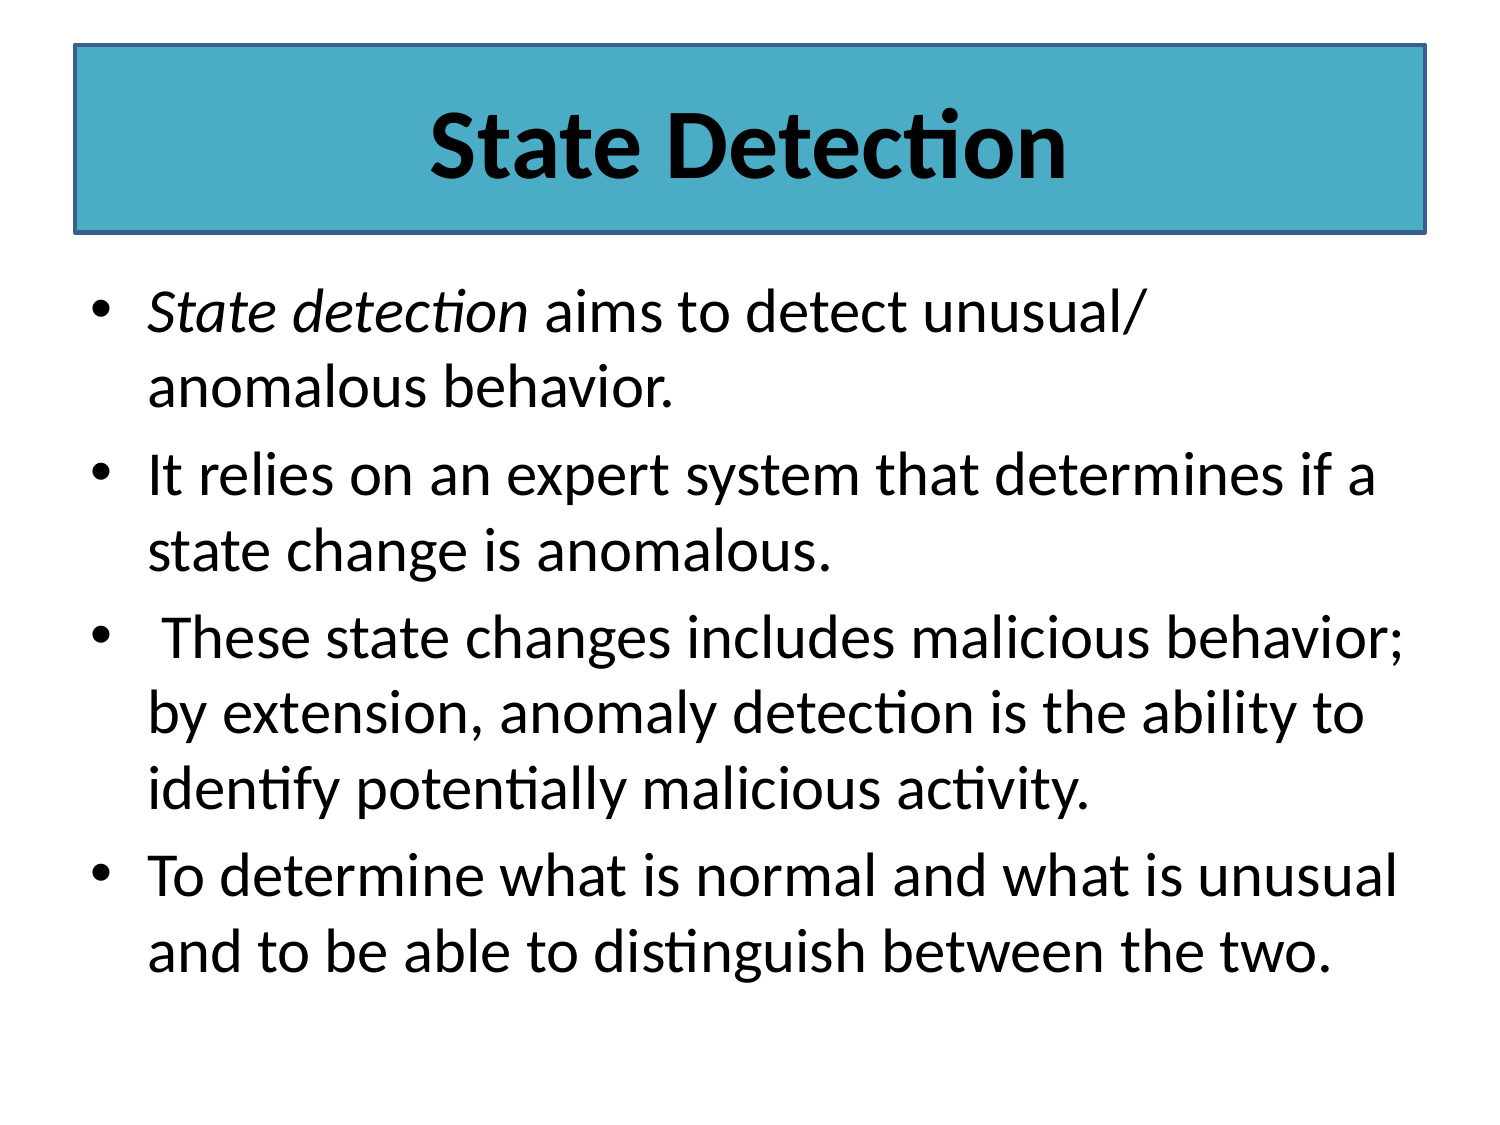

# State Detection
State detection aims to detect unusual/ anomalous behavior.
It relies on an expert system that determines if a state change is anomalous.
 These state changes includes malicious behavior; by extension, anomaly detection is the ability to identify potentially malicious activity.
To determine what is normal and what is unusual and to be able to distinguish between the two.